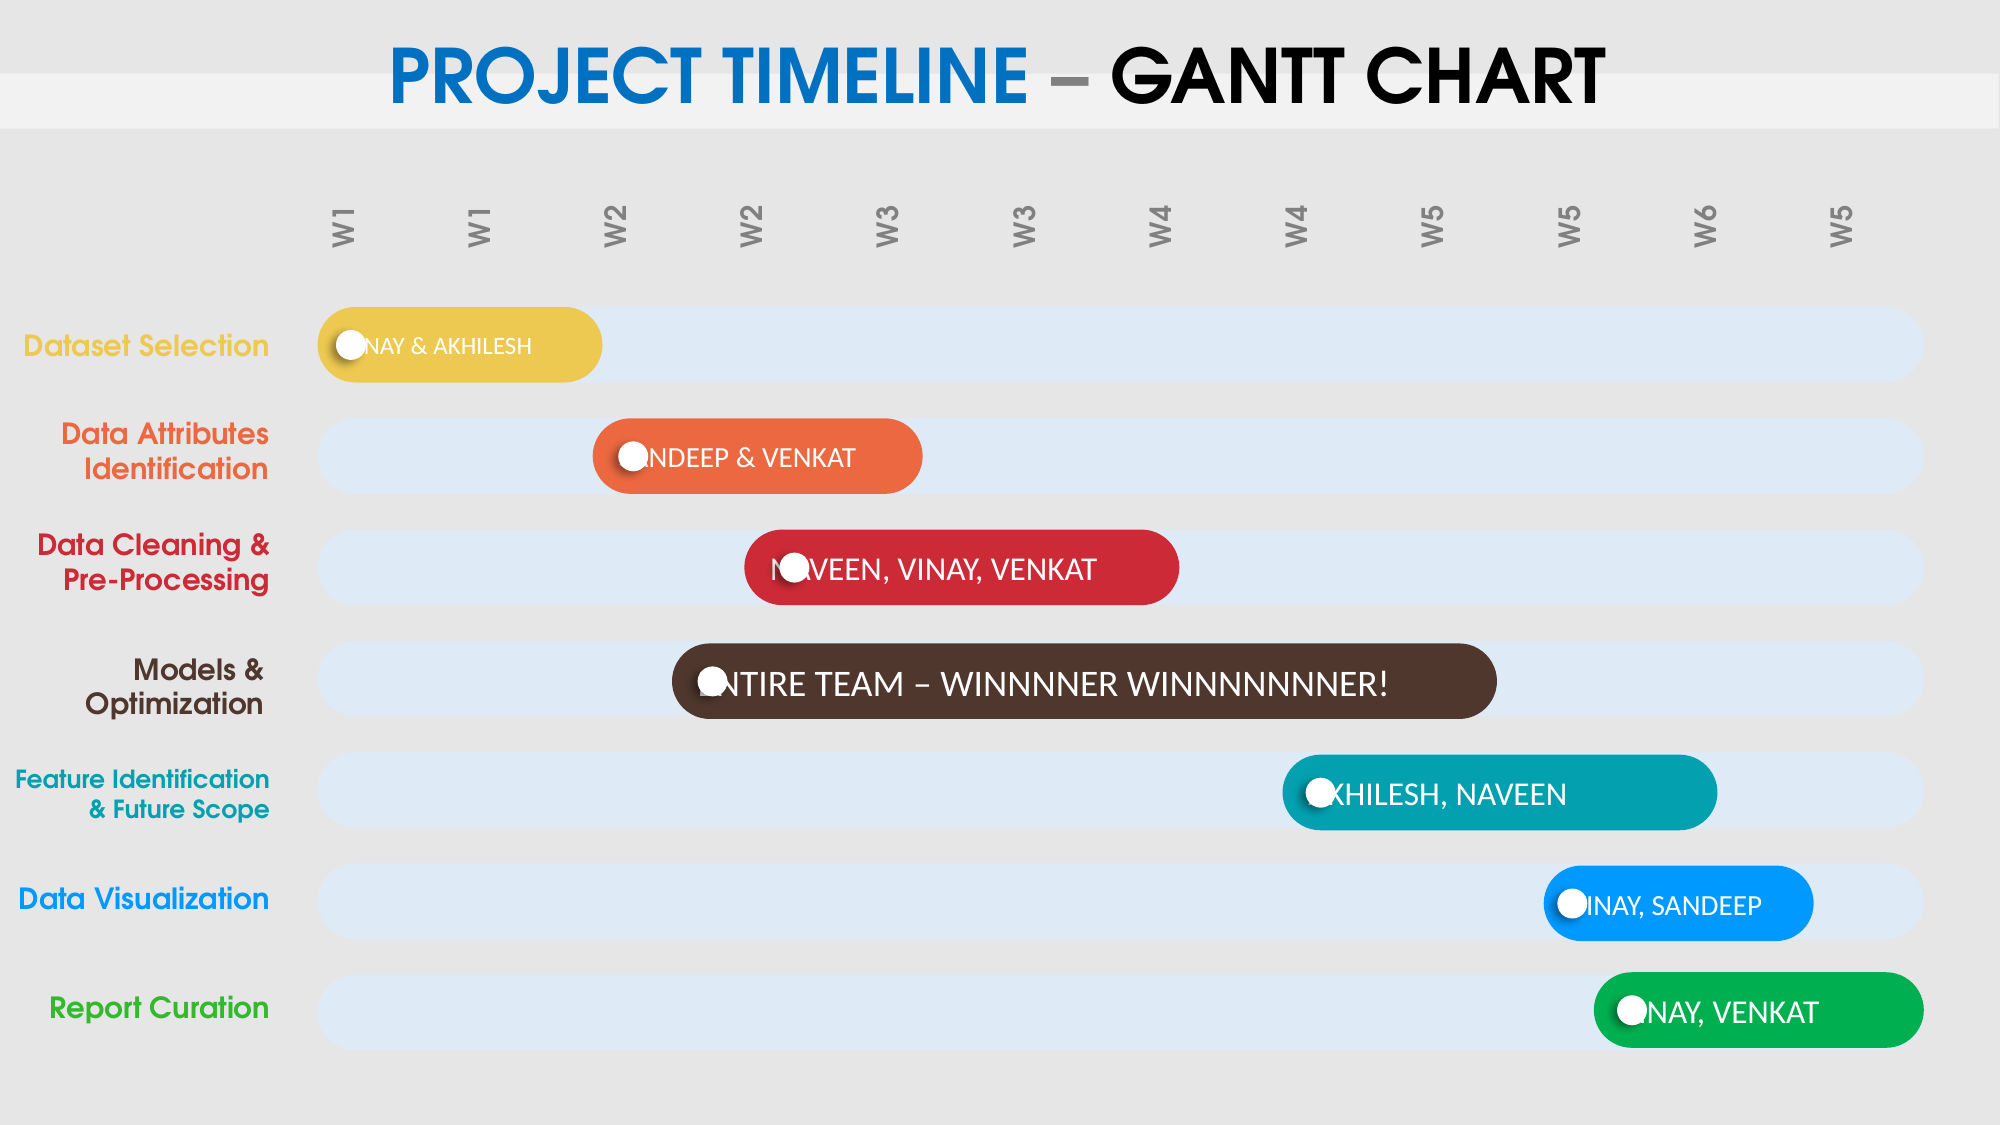

PROJECT TIMELINE – GANTT CHART

W1
W1
W2
W2
W3
W3
W4
W4
W5
W5
W6
W5

VINAY & AKHILESH
Dataset Selection
Data Attributes Identification
Data Cleaning & Pre-Processing
Models & Optimization
Feature Identification & Future Scope
Data Visualization
Report Curation

SANDEEP & VENKAT

NAVEEN, VINAY, VENKAT

ENTIRE TEAM – WINNNNER WINNNNNNNER!

AKHILESH, NAVEEN

VINAY, SANDEEP

VINAY, VENKAT